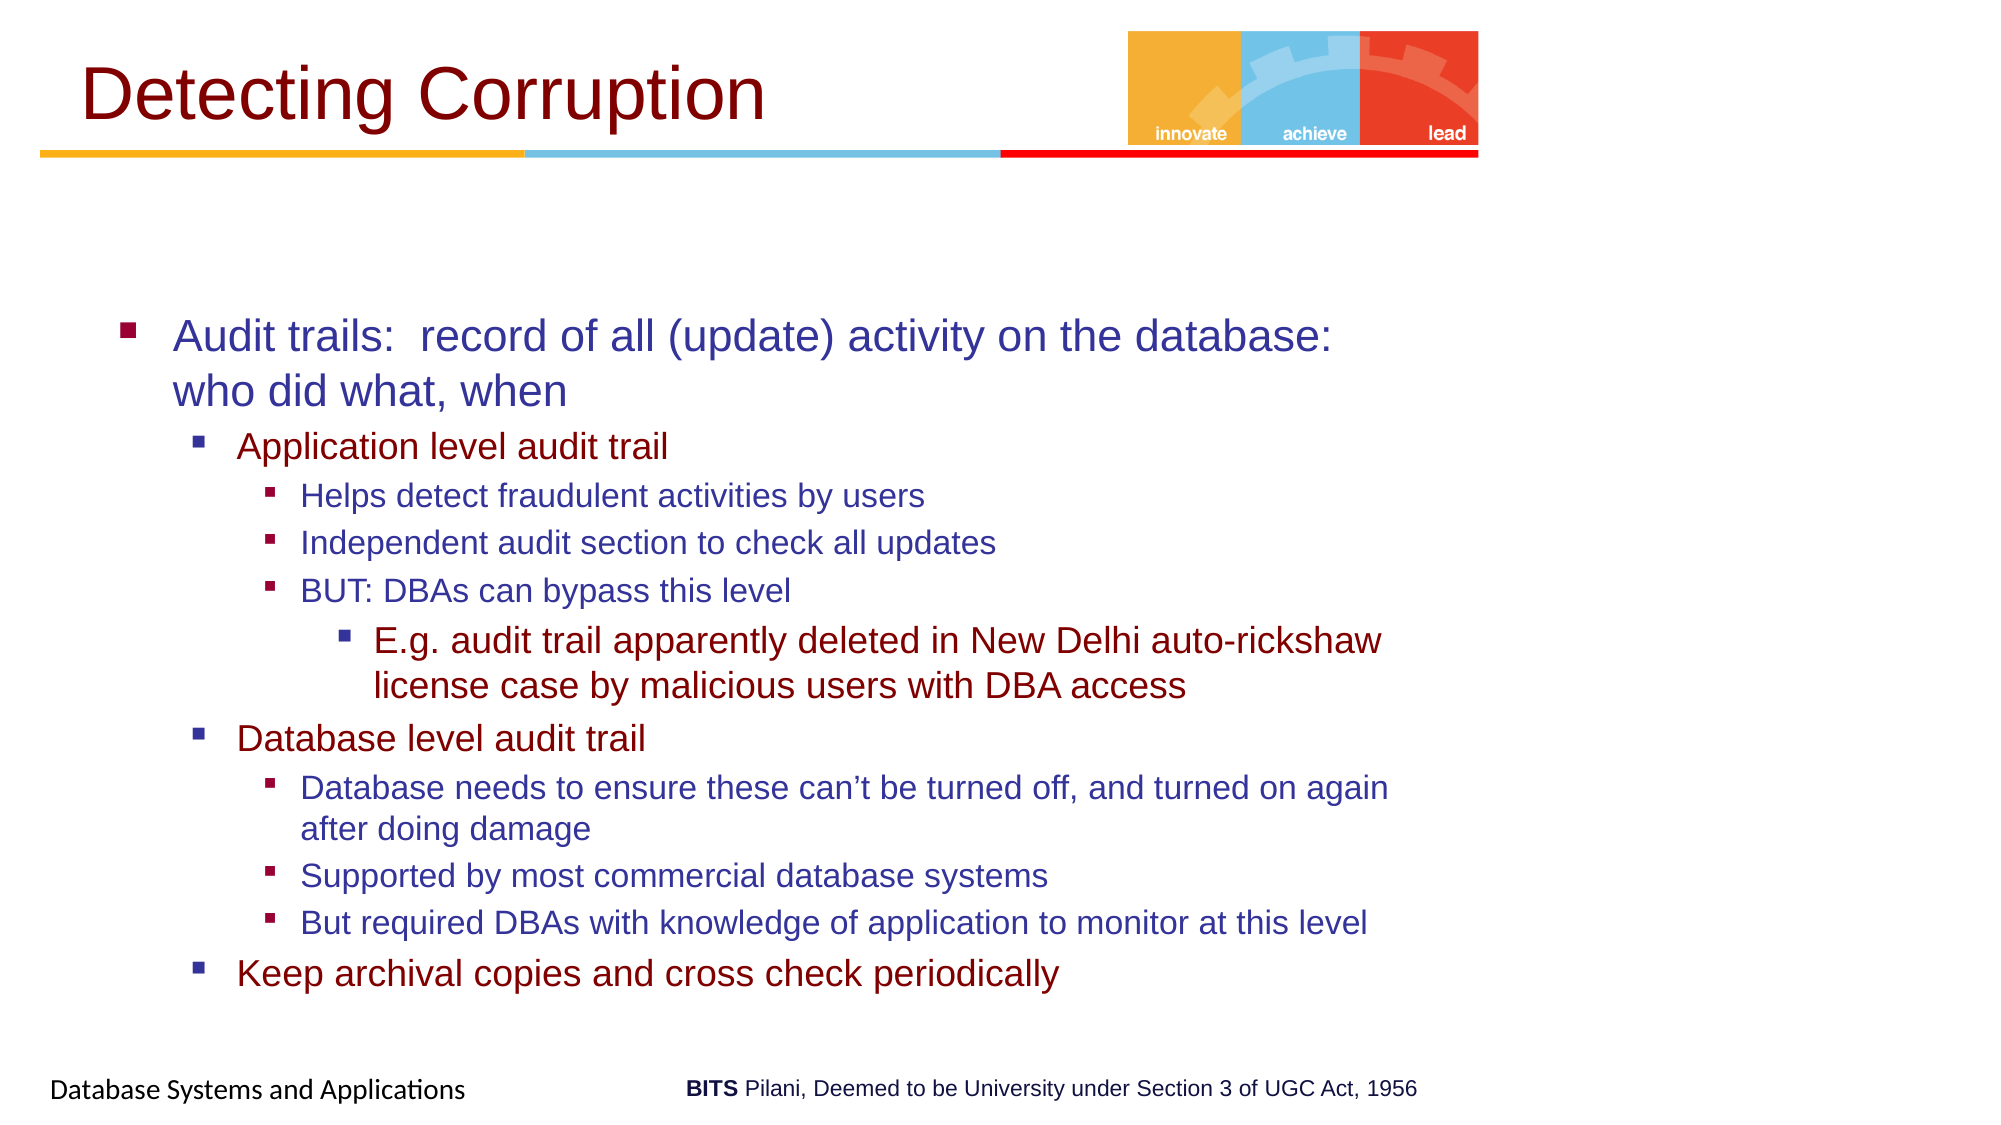

# Detecting Corruption
Audit trails:  record of all (update) activity on the database: who did what, when
Application level audit trail
Helps detect fraudulent activities by users
Independent audit section to check all updates
BUT: DBAs can bypass this level
E.g. audit trail apparently deleted in New Delhi auto-rickshaw license case by malicious users with DBA access
Database level audit trail
Database needs to ensure these can’t be turned off, and turned on again after doing damage
Supported by most commercial database systems
But required DBAs with knowledge of application to monitor at this level
Keep archival copies and cross check periodically